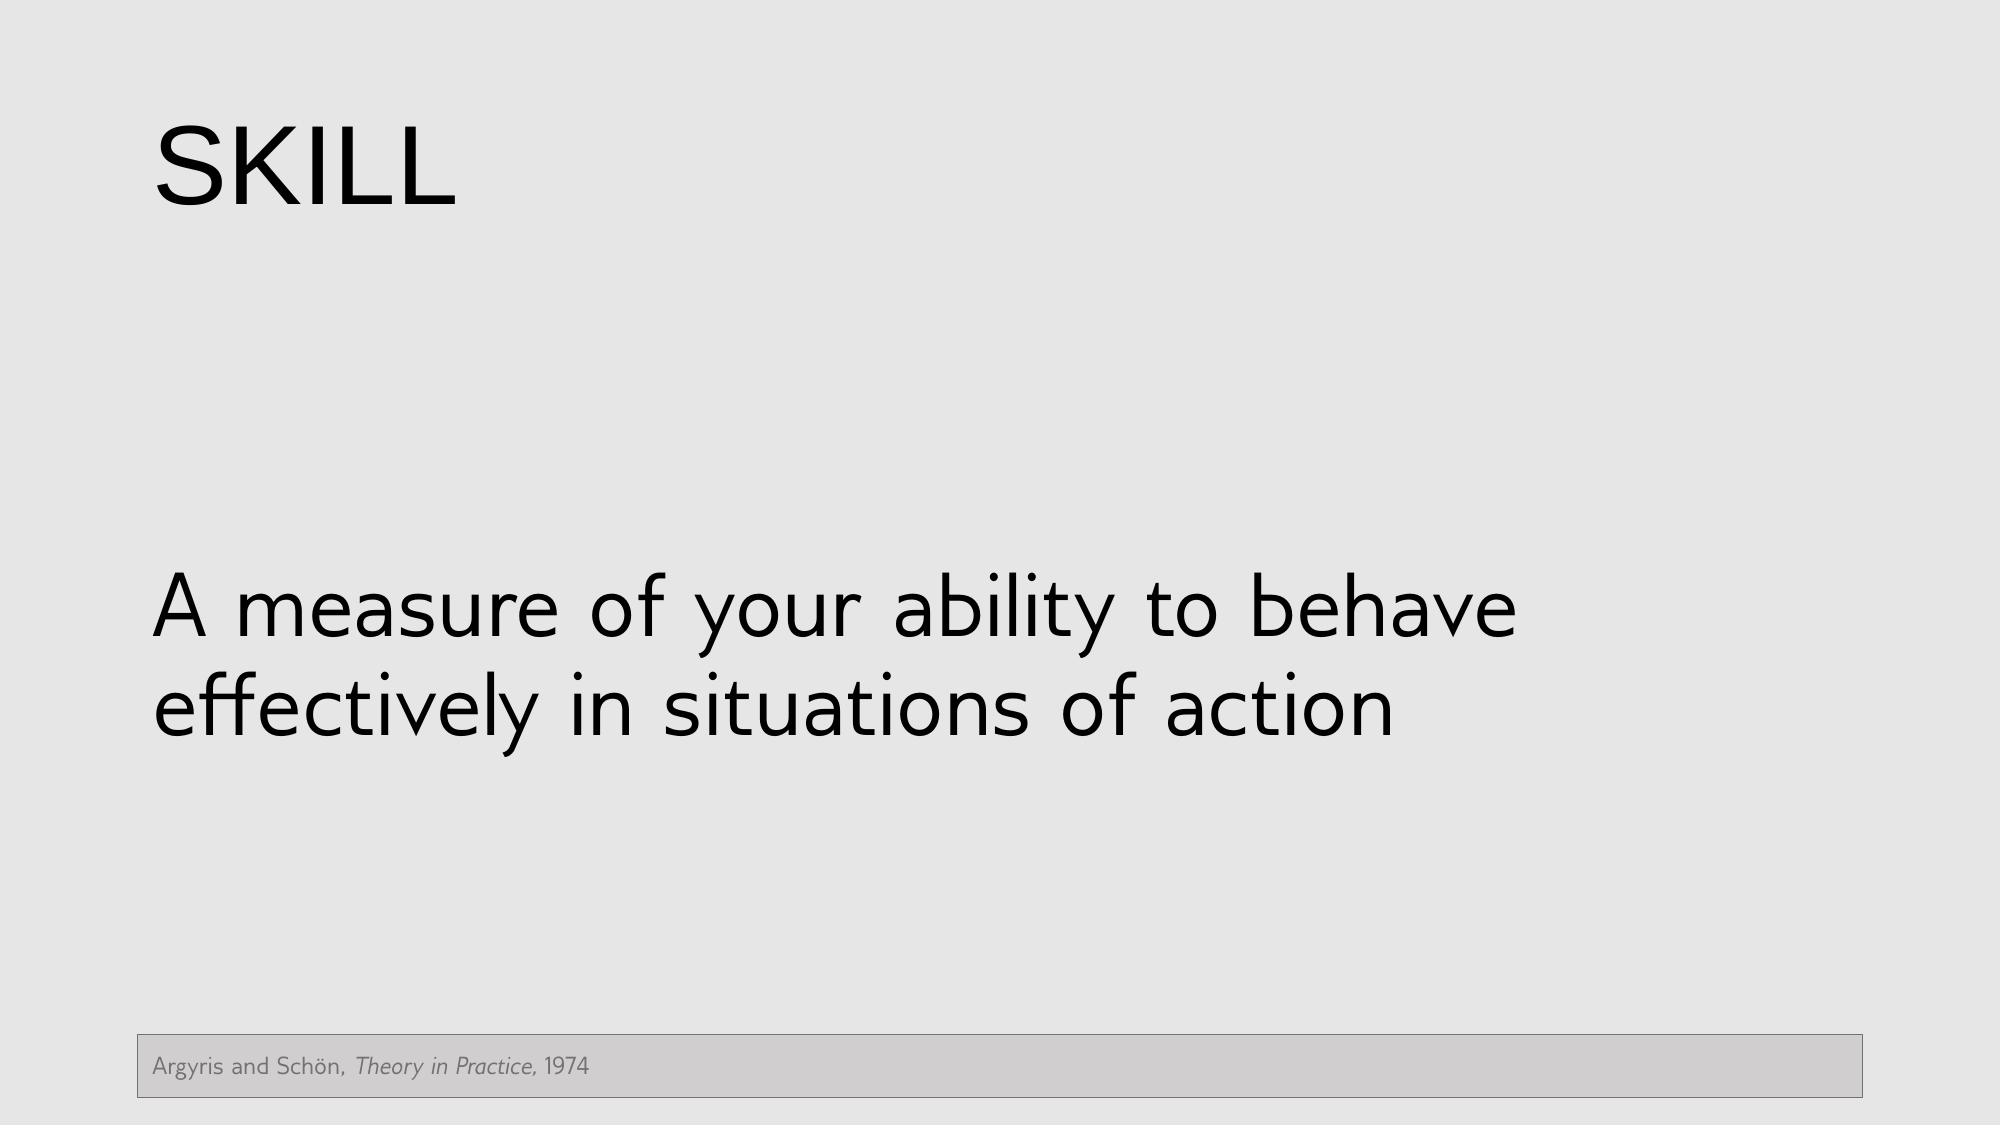

# Skill

A measure of your ability to behave effectively in situations of action

Argyris and Schön, Theory in Practice, 1974